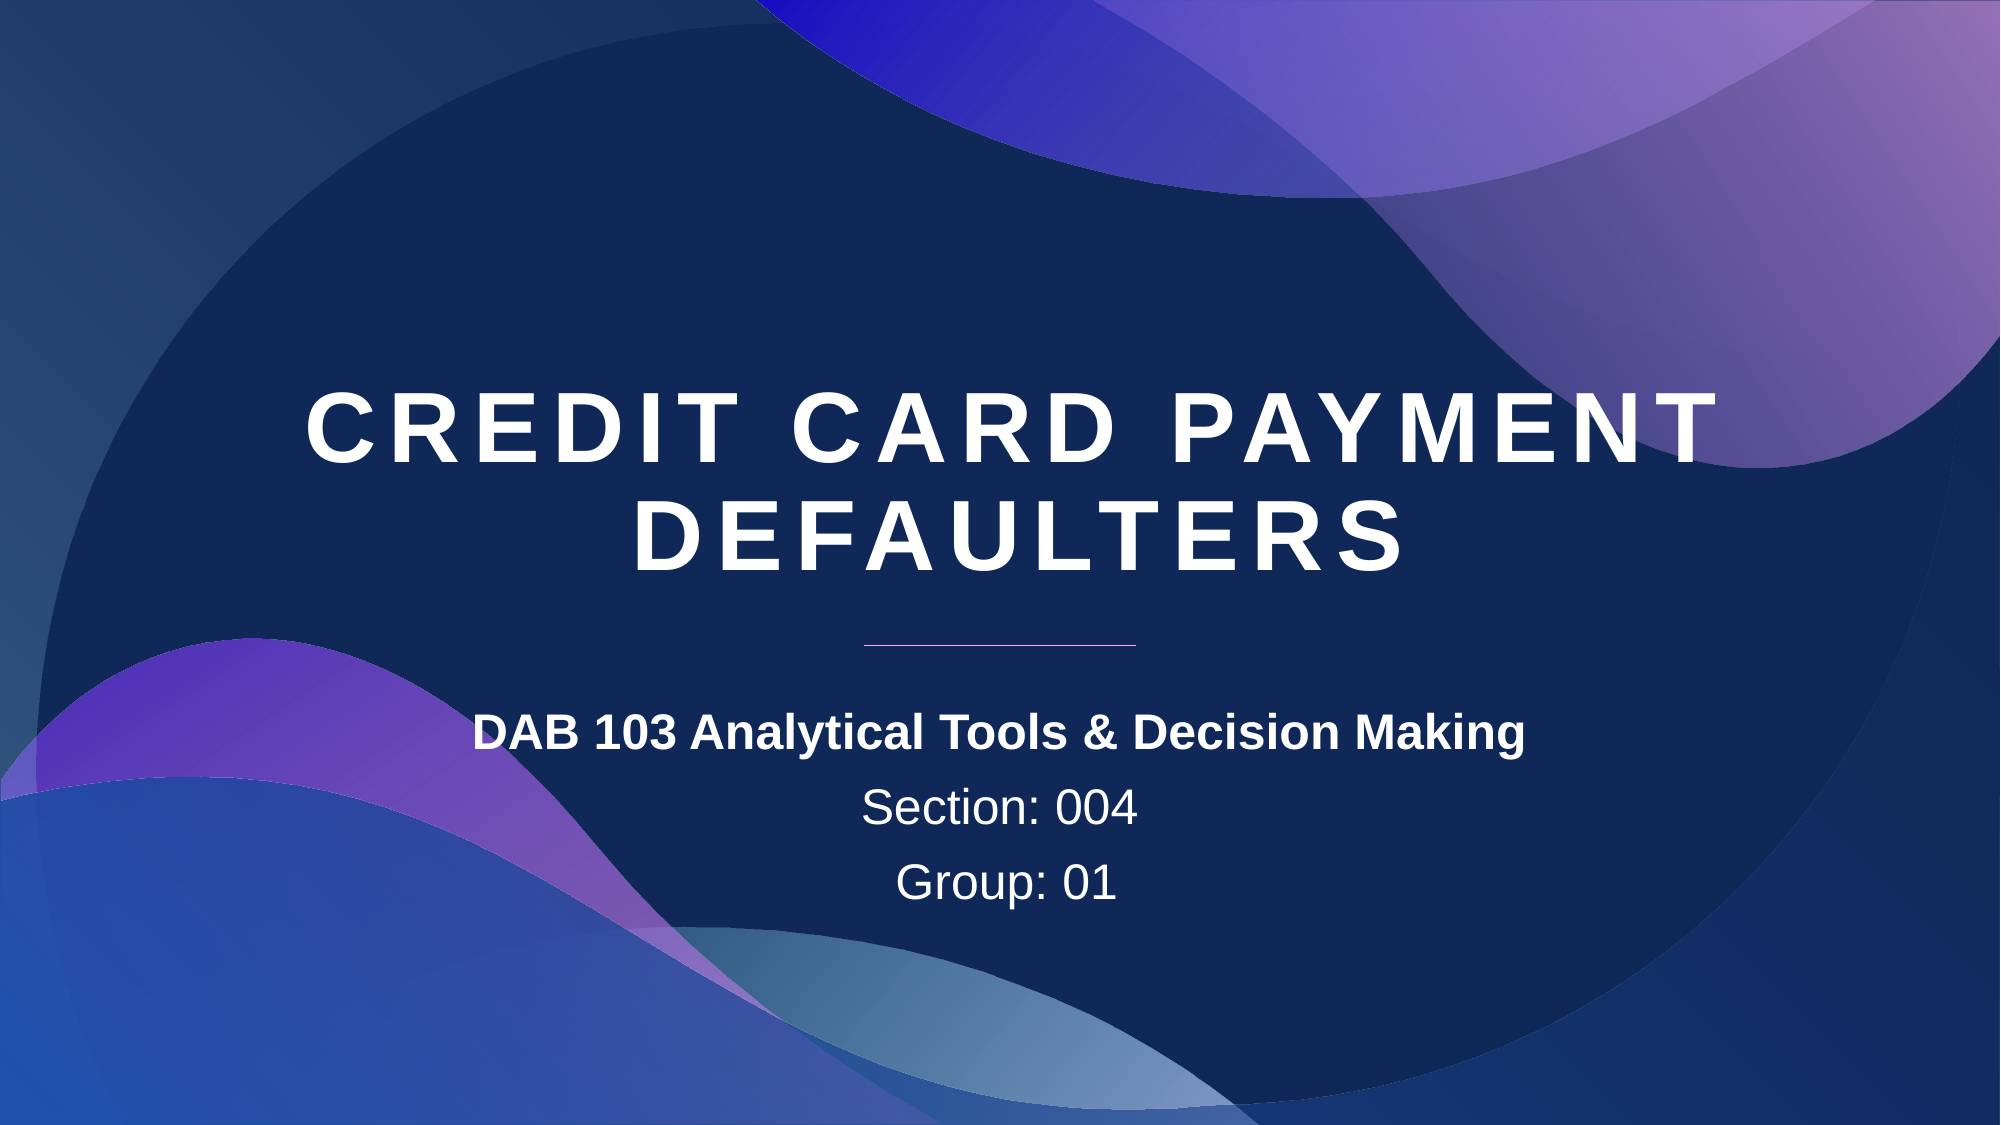

# CREDIT CARD PAYMENT DEFAULTERS
DAB 103 Analytical Tools & Decision Making
Section: 004
 Group: 01